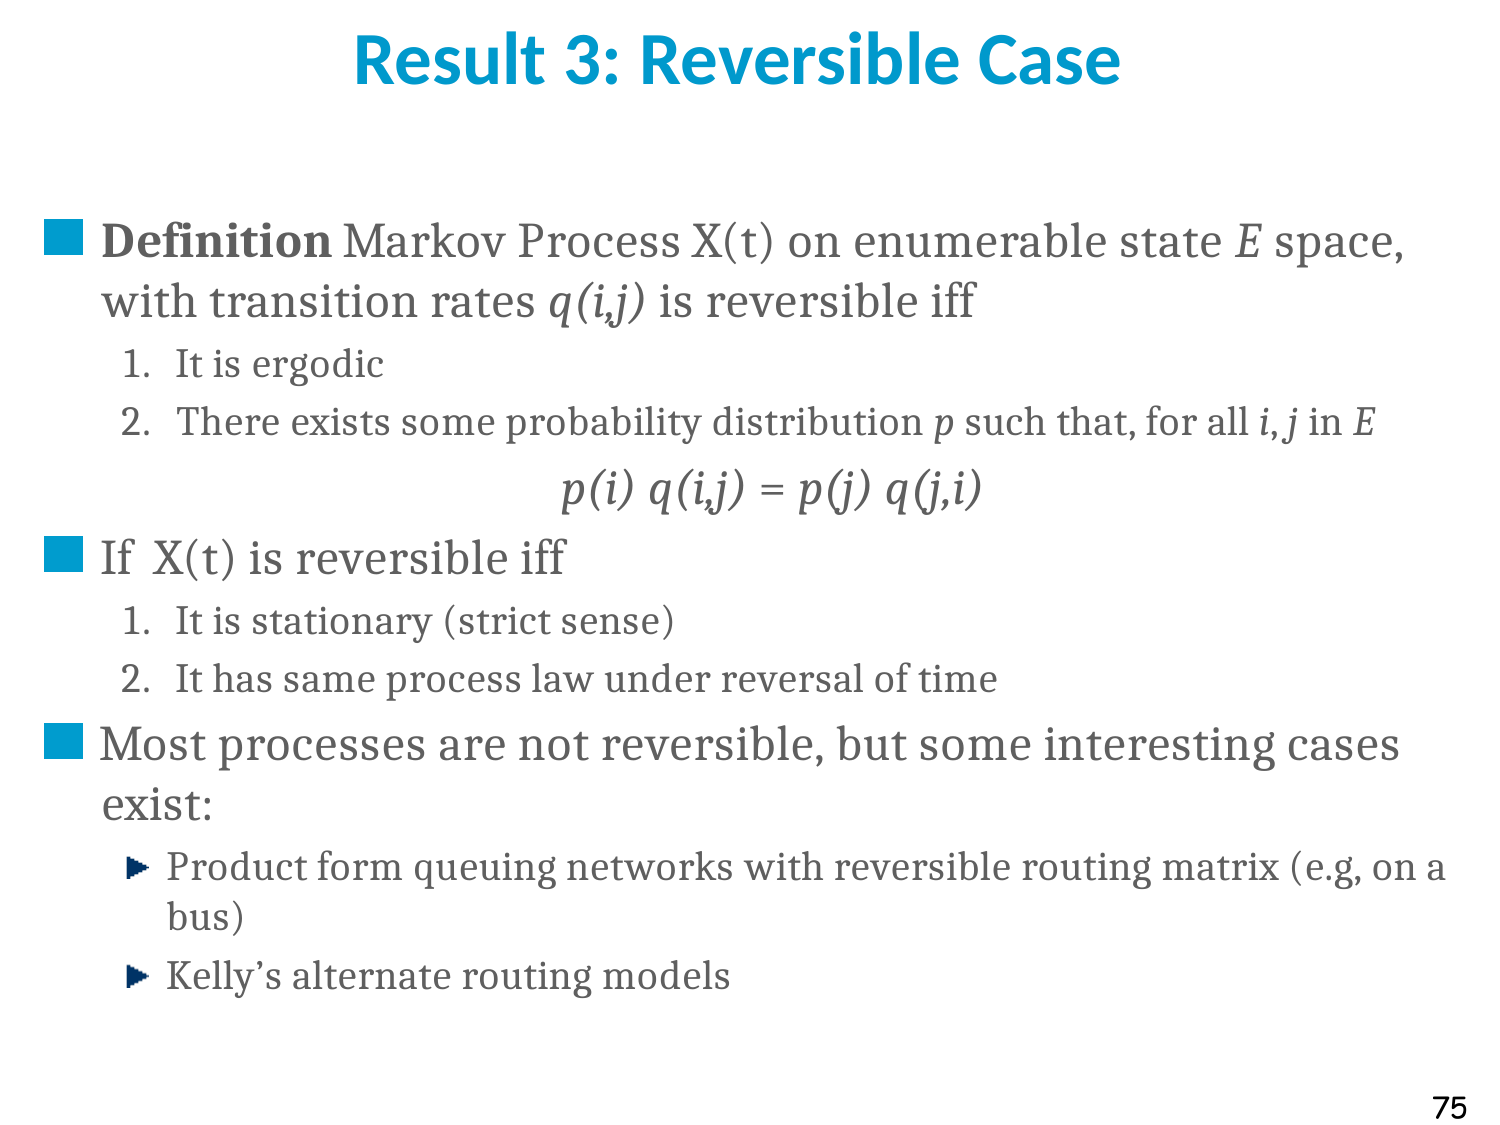

# Result 3: Reversible Case
Definition Markov Process X(t) on enumerable state E space, with transition rates q(i,j) is reversible iff
It is ergodic
There exists some probability distribution p such that, for all i, j in E
				p(i) q(i,j) = p(j) q(j,i)
If  X(t) is reversible iff
It is stationary (strict sense)
It has same process law under reversal of time
Most processes are not reversible, but some interesting cases exist:
Product form queuing networks with reversible routing matrix (e.g, on a bus)
Kelly’s alternate routing models
75